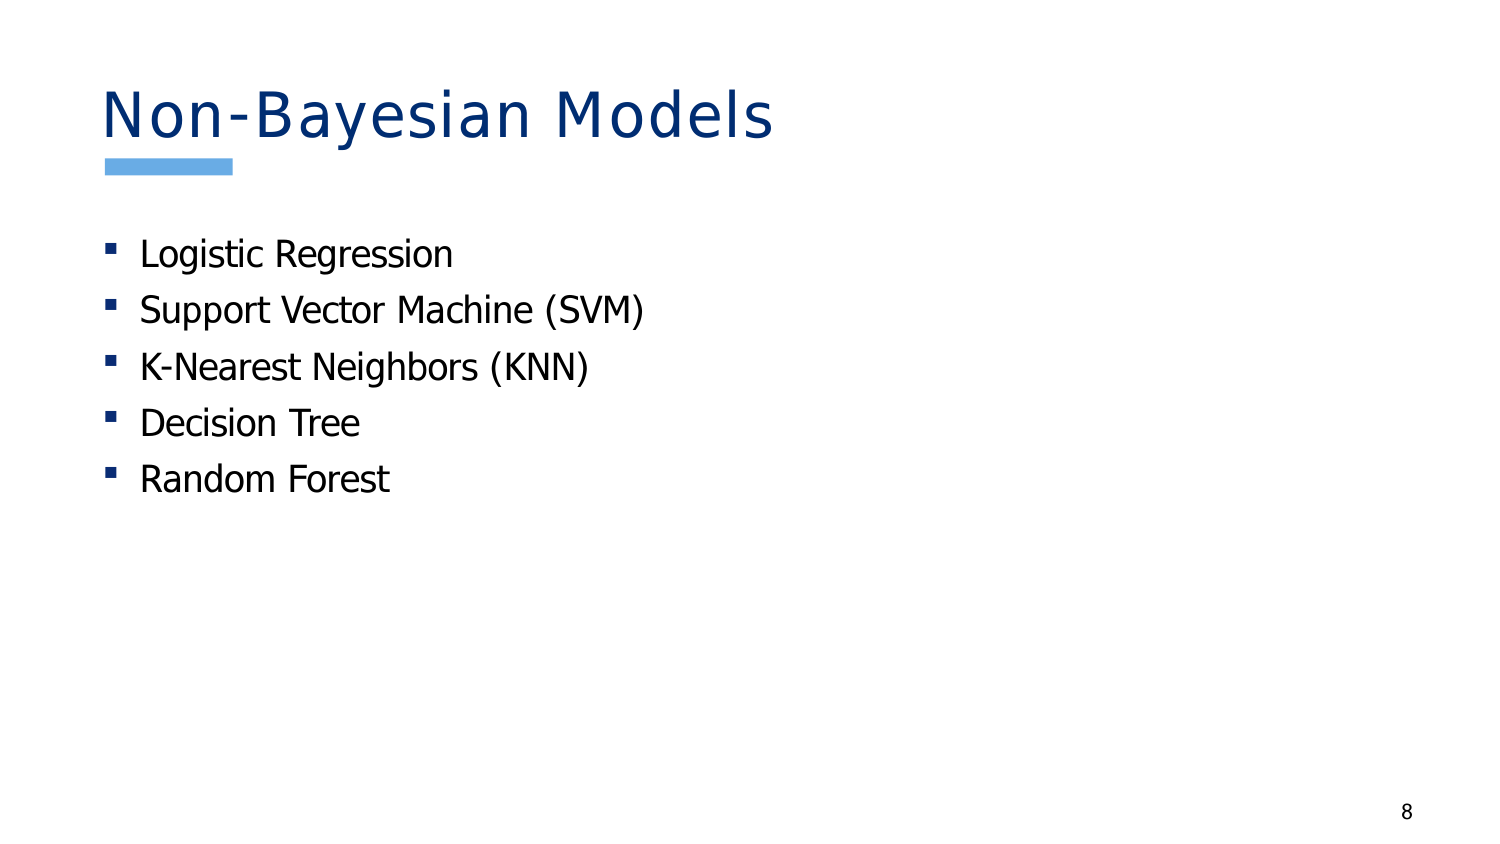

# Non-Bayesian Models
Logistic Regression
Support Vector Machine (SVM)
K-Nearest Neighbors (KNN)
Decision Tree
Random Forest